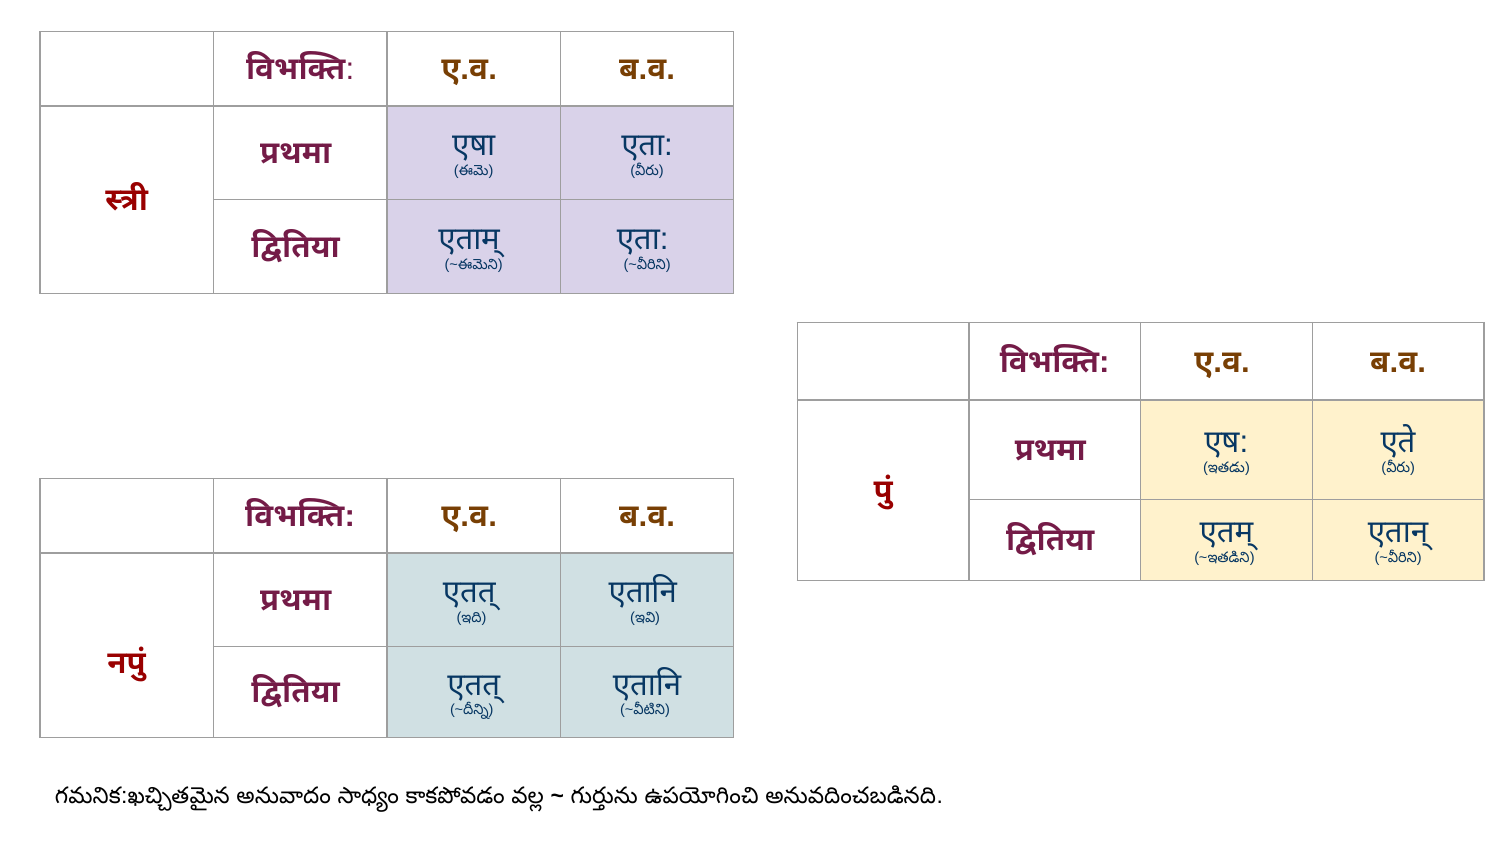

|  | विभक्ति: | ए.व. | ब.व. |
| --- | --- | --- | --- |
| स्त्री | प्रथमा | एषा (ఈమె) | एता: (వీరు) |
|  | द्वितिया | एताम् (~ఈమెని) | एता: (~వీరిని) |
|  | विभक्ति: | ए.व. | ब.व. |
| --- | --- | --- | --- |
| पुं | प्रथमा | एष: (ఇతడు) | एते (వీరు) |
|  | द्वितिया | एतम् (~ఇతడిని) | एतान् (~వీరిని) |
|  | विभक्ति: | ए.व. | ब.व. |
| --- | --- | --- | --- |
| नपुं | प्रथमा | एतत् (ఇది) | एतानि (ఇవి) |
|  | द्वितिया | एतत् (~దీన్ని) | एतानि (~వీటిని) |
గమనిక:ఖచ్చితమైన అనువాదం సాధ్యం కాకపోవడం వల్ల ~ గుర్తును ఉపయోగించి అనువదించబడినది.